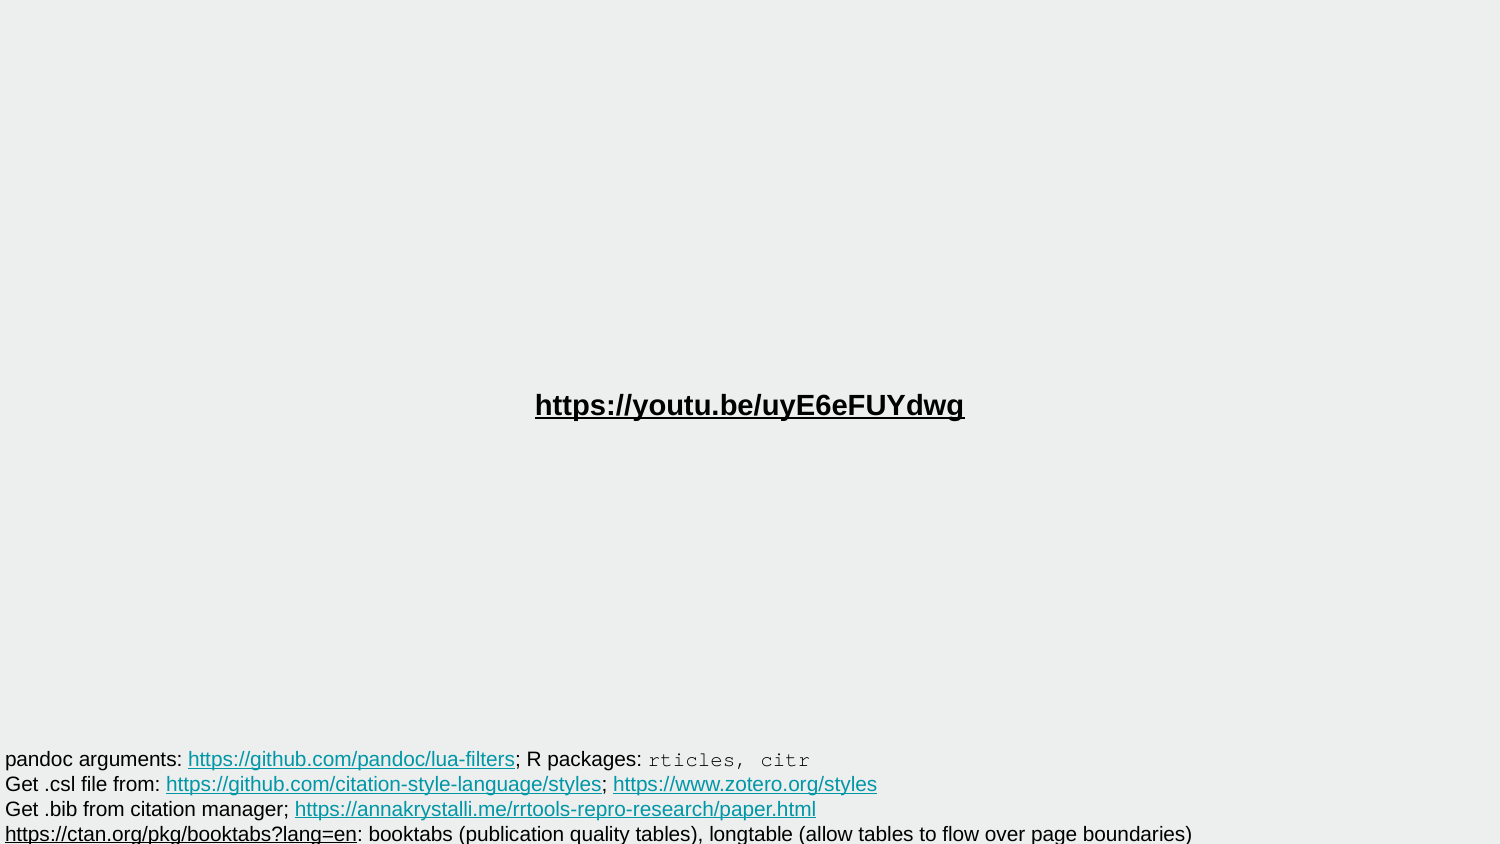

https://youtu.be/uyE6eFUYdwg
pandoc arguments: https://github.com/pandoc/lua-filters; R packages: rticles, citr
Get .csl file from: https://github.com/citation-style-language/styles; https://www.zotero.org/styles
Get .bib from citation manager; https://annakrystalli.me/rrtools-repro-research/paper.html
https://ctan.org/pkg/booktabs?lang=en: booktabs (publication quality tables), longtable (allow tables to flow over page boundaries)